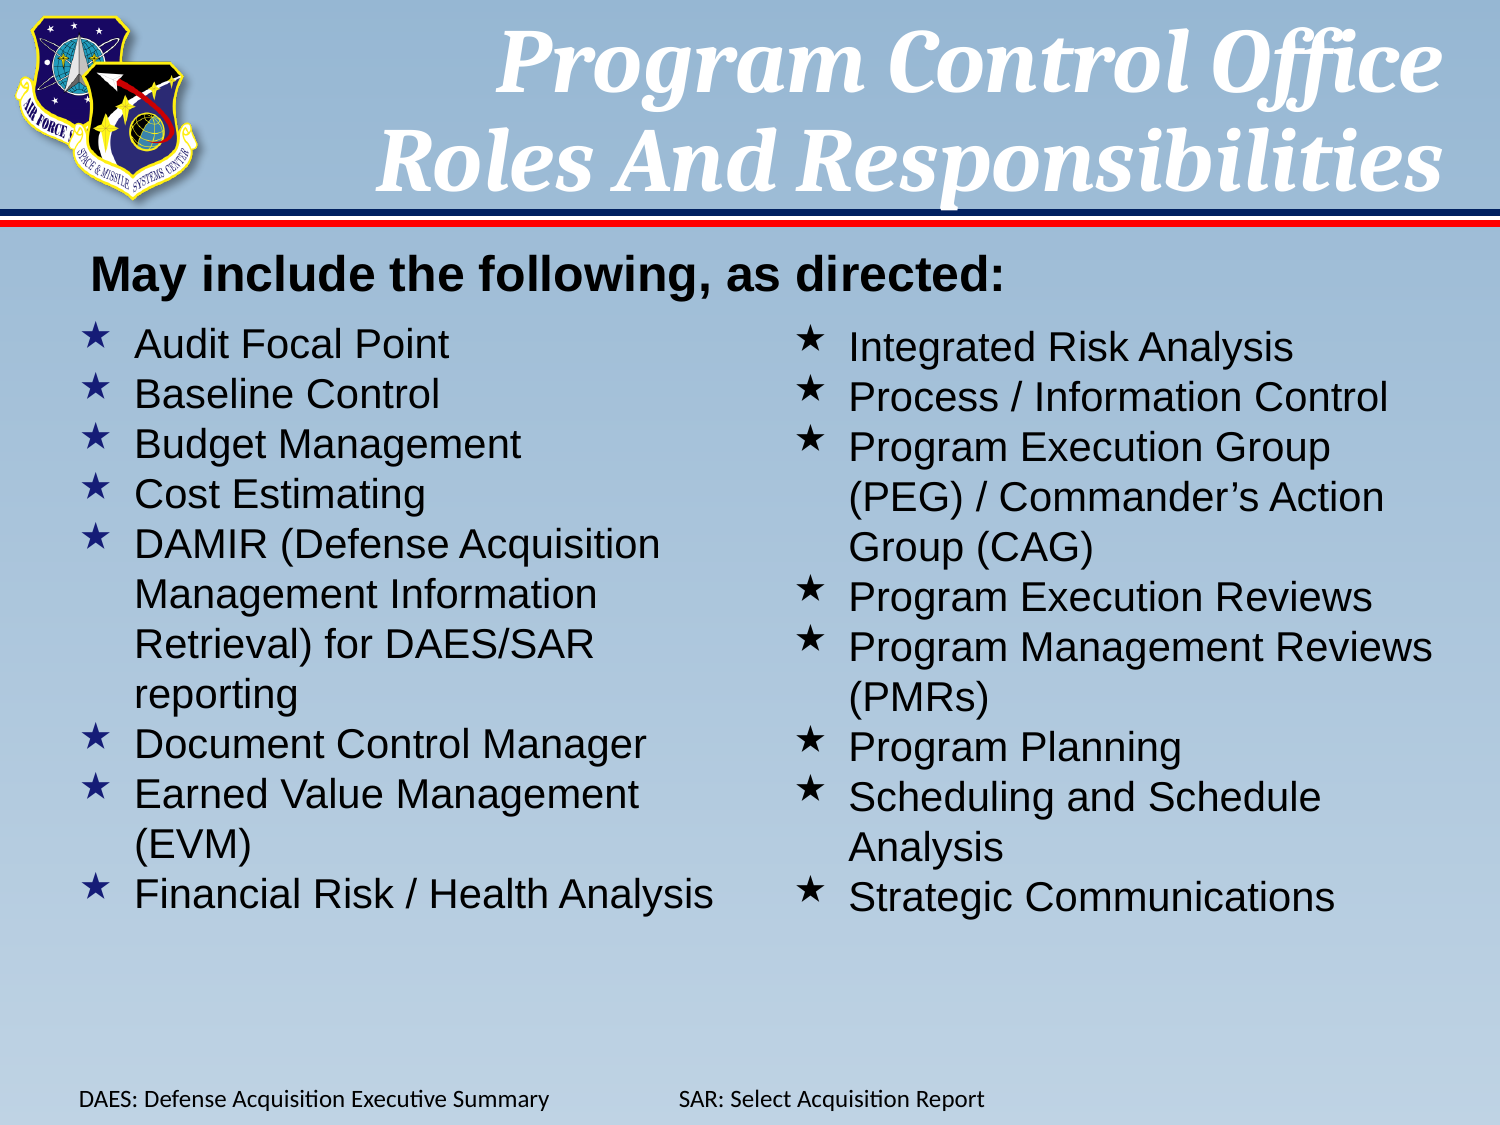

# Program Control Office Roles And Responsibilities
May include the following, as directed:
Audit Focal Point
Baseline Control
Budget Management
Cost Estimating
DAMIR (Defense Acquisition Management Information Retrieval) for DAES/SAR reporting
Document Control Manager
Earned Value Management (EVM)
Financial Risk / Health Analysis

Integrated Risk Analysis
Process / Information Control
Program Execution Group (PEG) / Commander’s Action Group (CAG)
Program Execution Reviews
Program Management Reviews (PMRs)
Program Planning
Scheduling and Schedule Analysis
Strategic Communications

DAES: Defense Acquisition Executive Summary	SAR: Select Acquisition Report